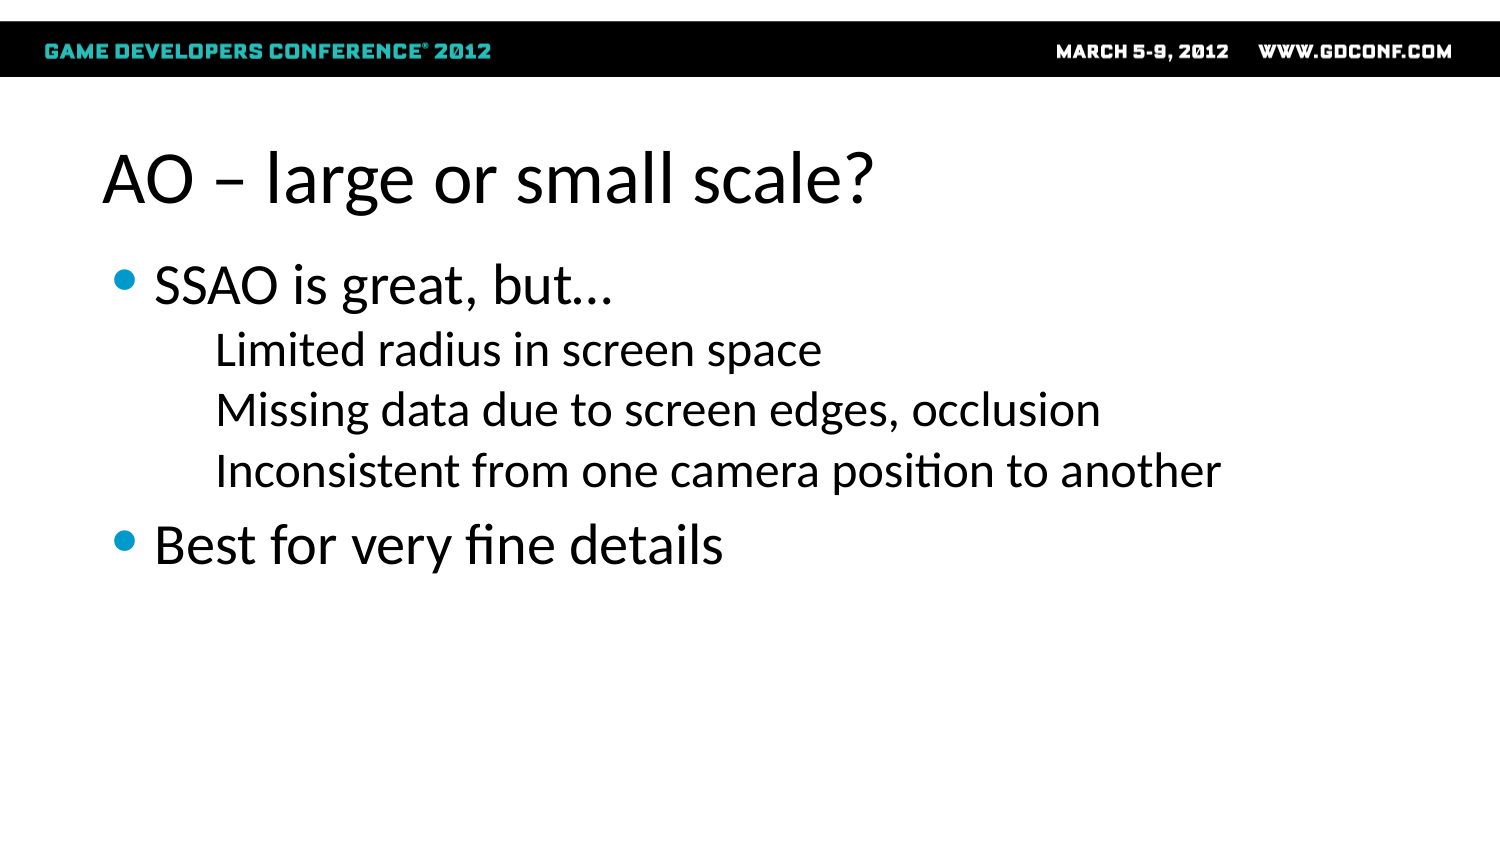

# AO – large or small scale?
SSAO is great, but…
Limited radius in screen space
Missing data due to screen edges, occlusion
Inconsistent from one camera position to another
Best for very fine details